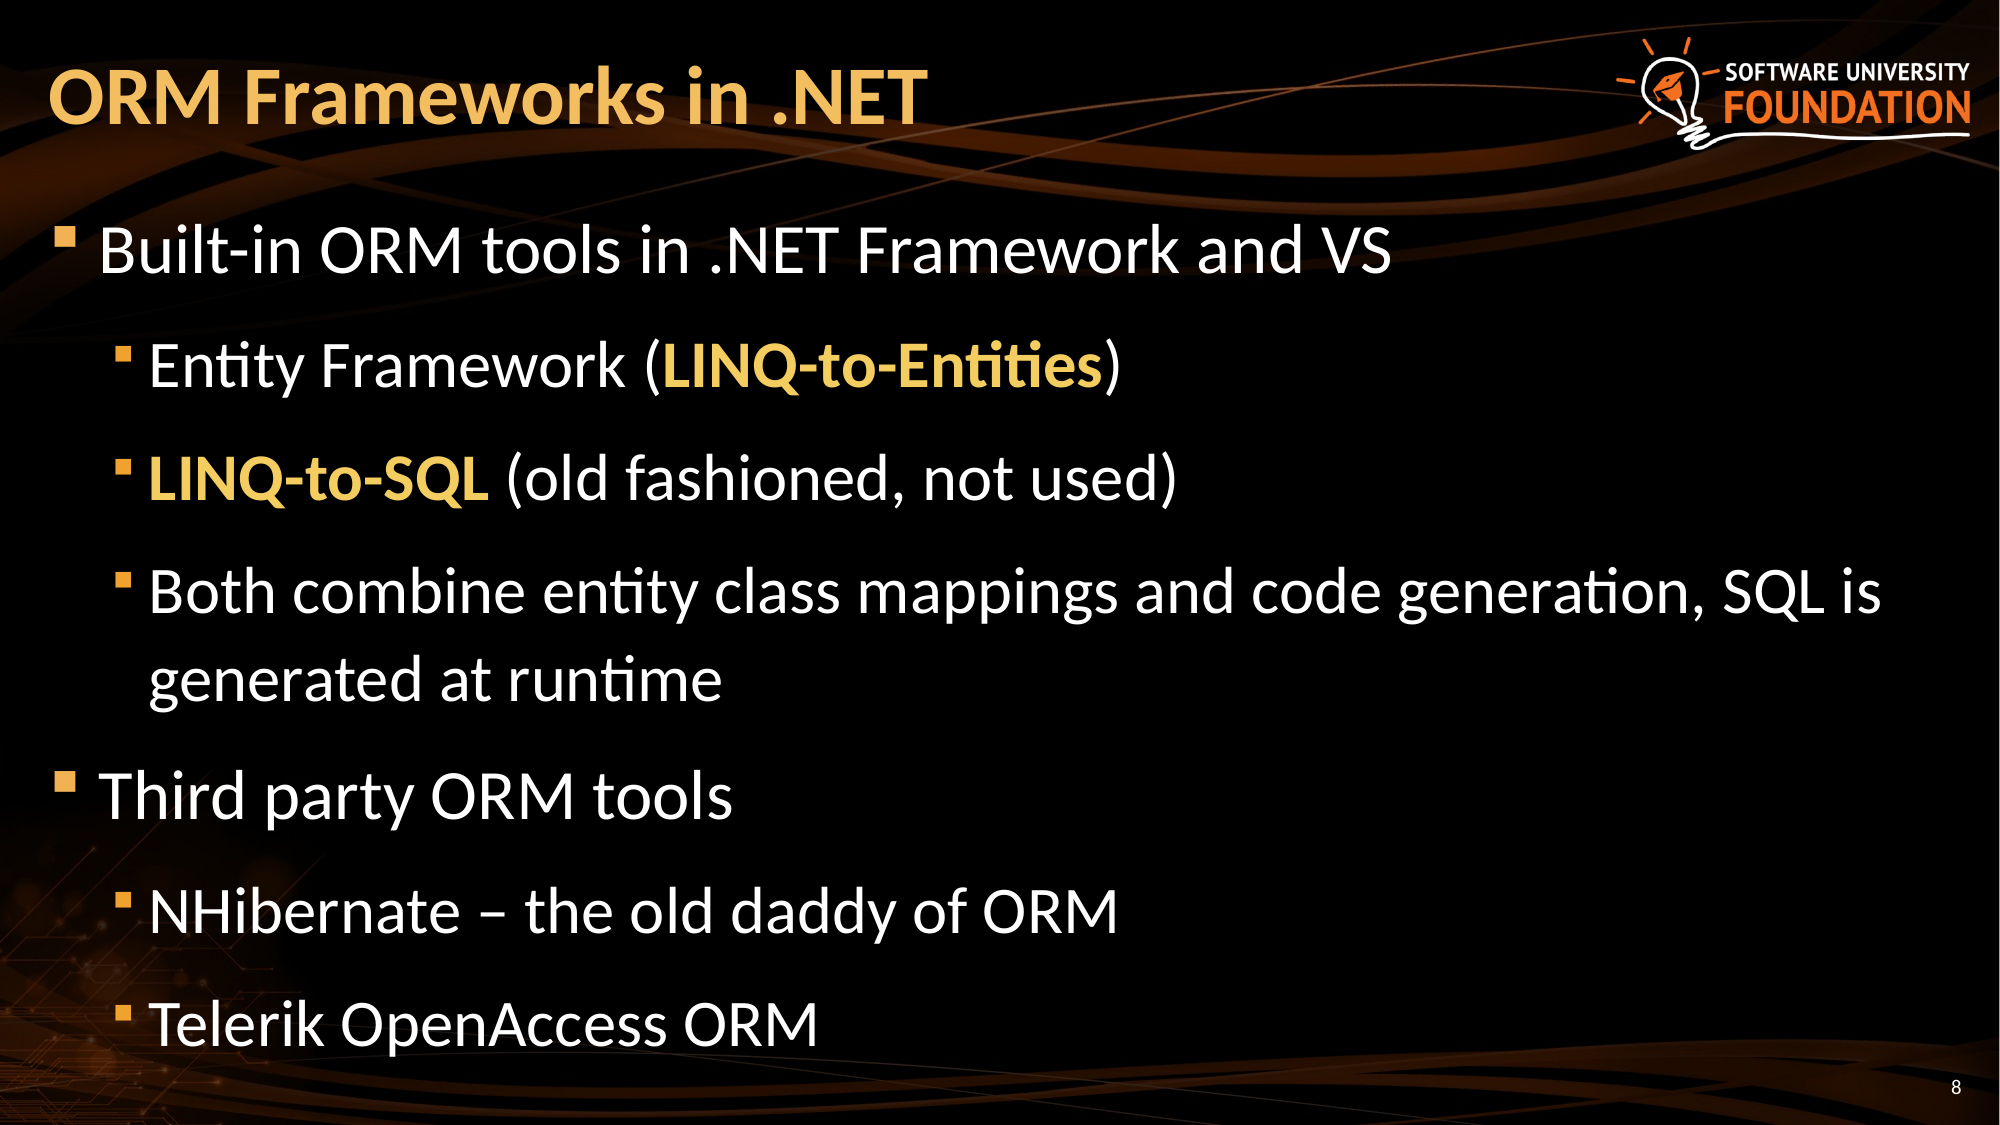

# ORM Frameworks in .NET
Built-in ORM tools in .NET Framework and VS
Entity Framework (LINQ-to-Entities)
LINQ-to-SQL (old fashioned, not used)
Both combine entity class mappings and code generation, SQL is generated at runtime
Third party ORM tools
NHibernate – the old daddy of ORM
Telerik OpenAccess ORM
8